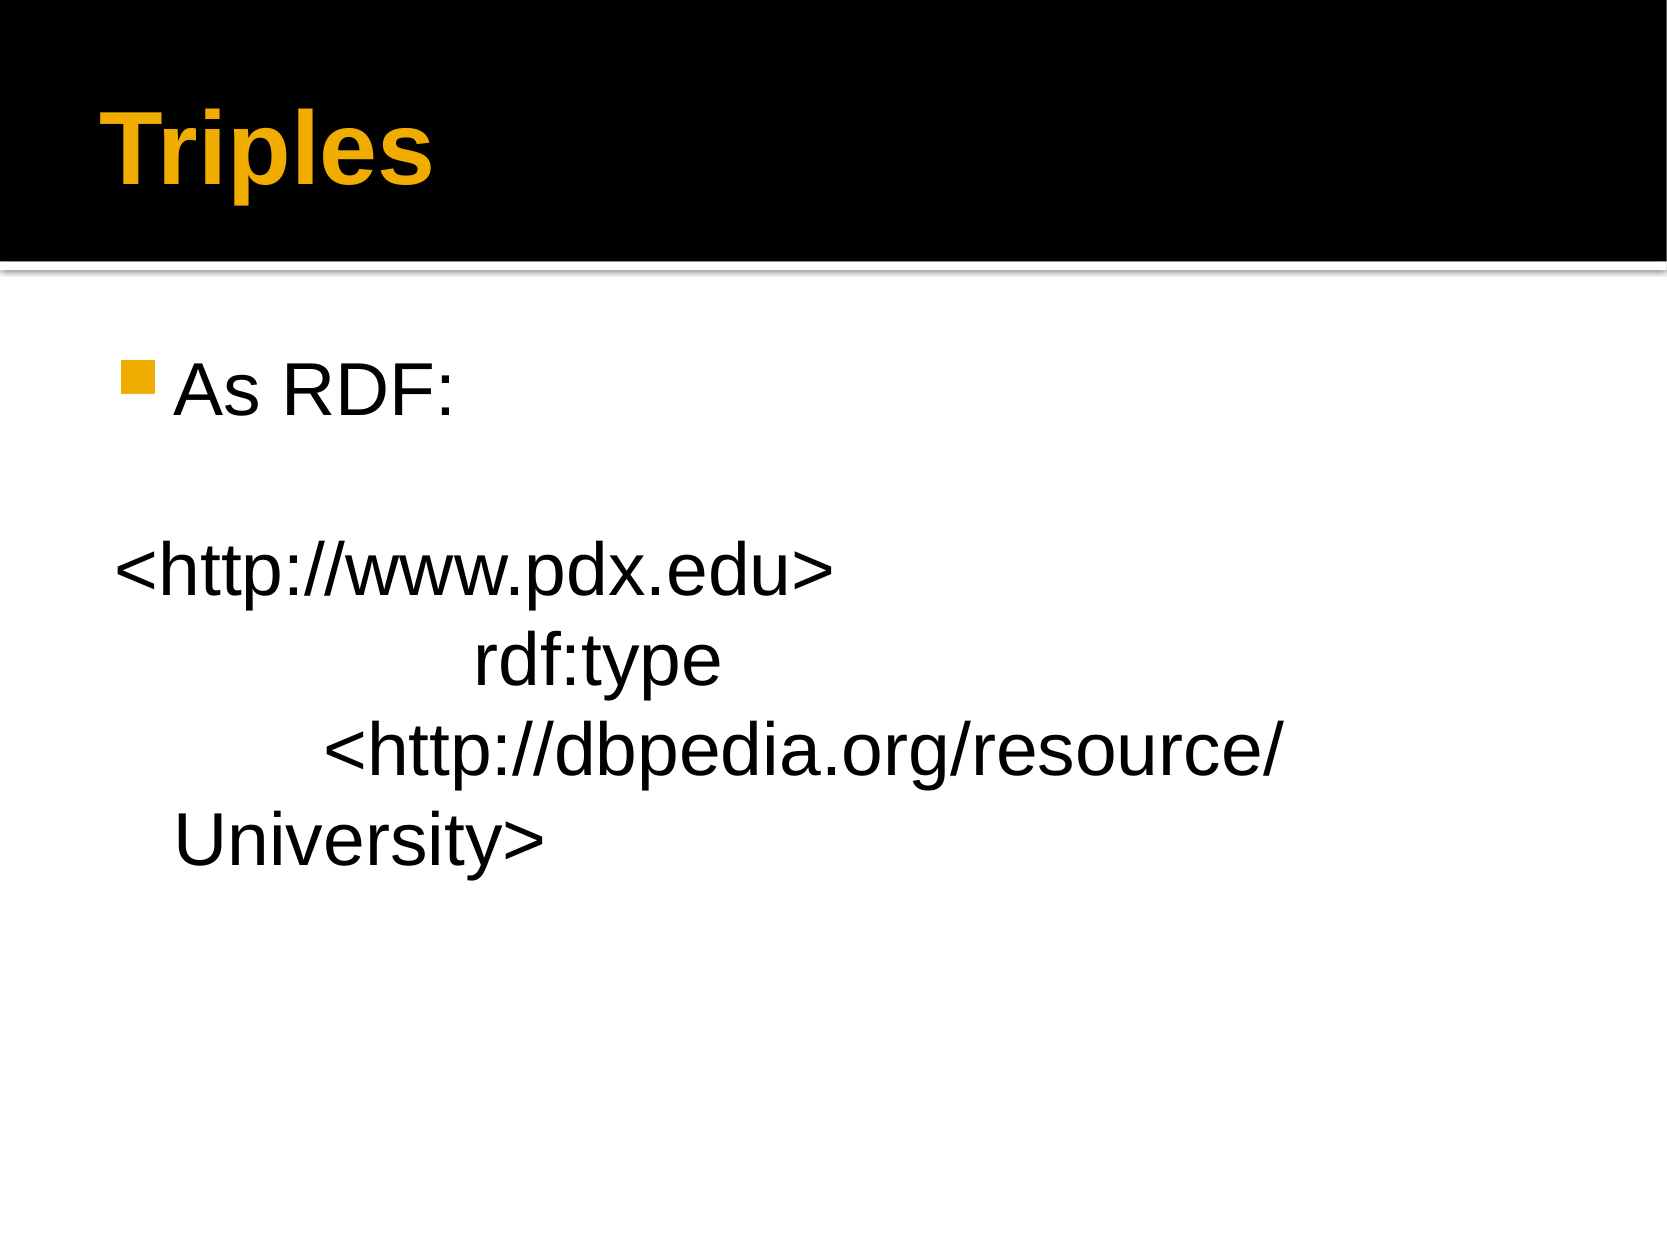

# Triples
As RDF:

<http://www.pdx.edu>
			rdf:type
		<http://dbpedia.org/resource/University>